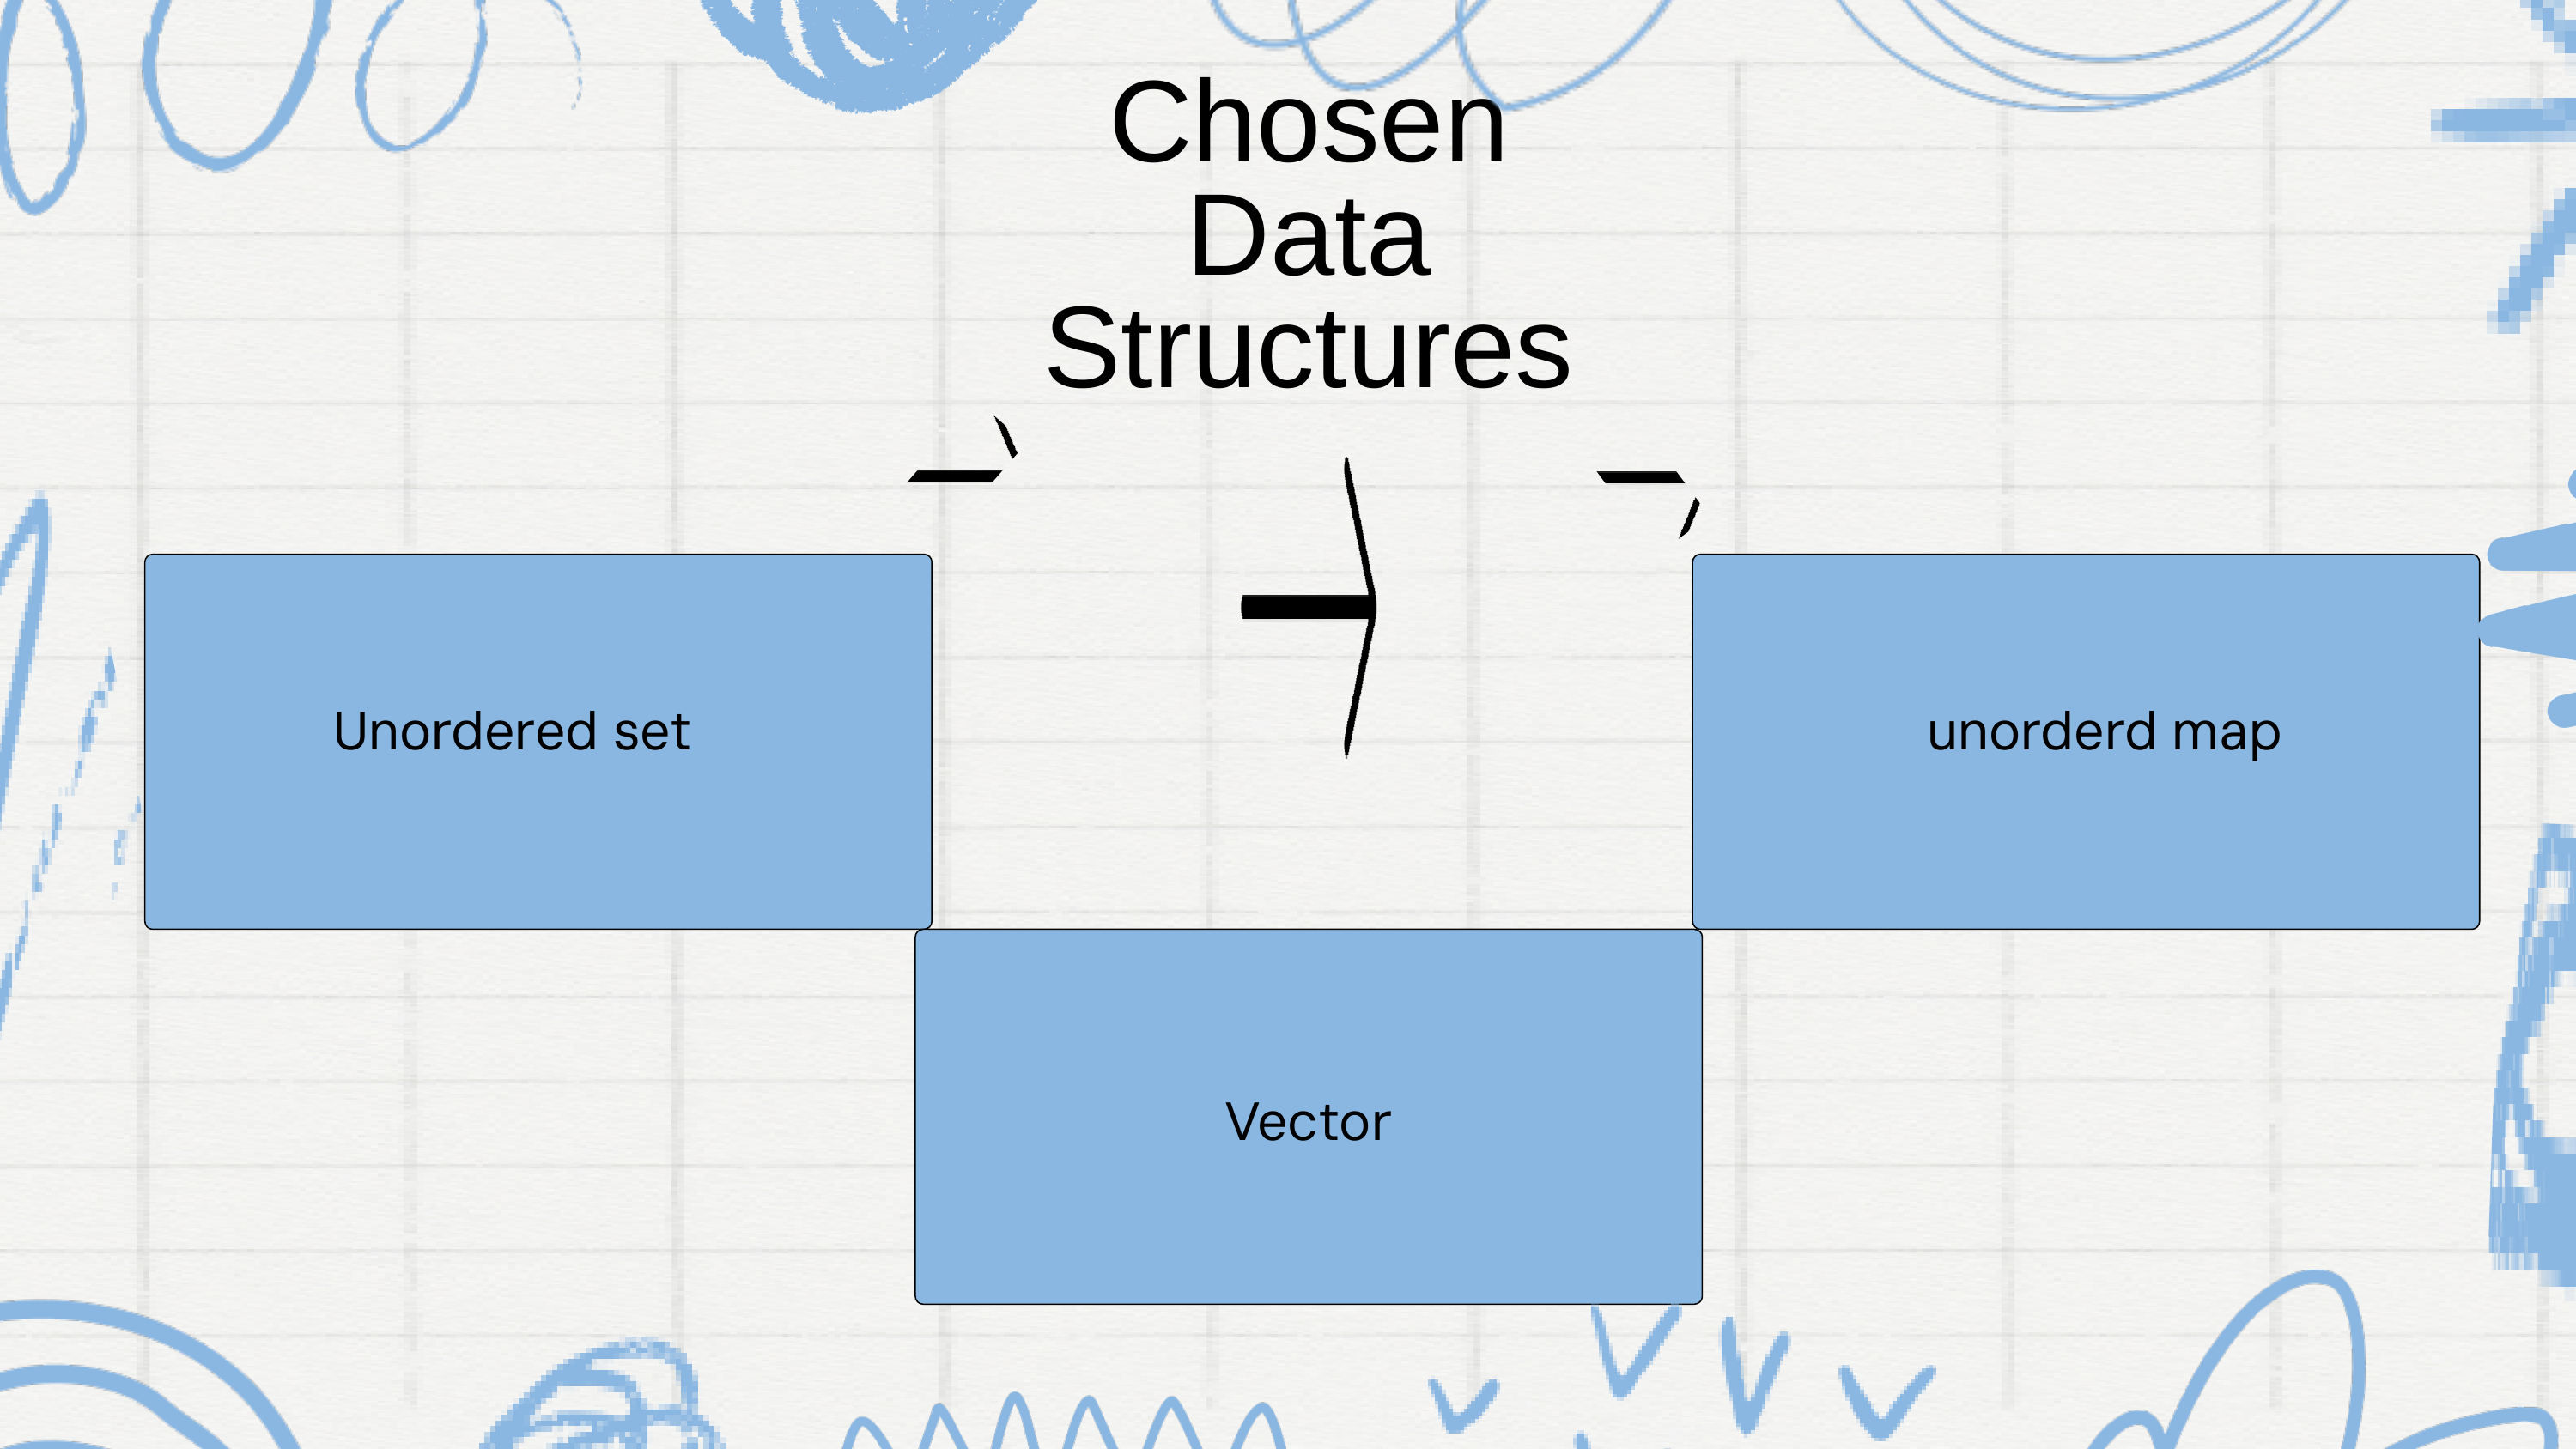

Chosen Data Structures

Unordered set
unorderd map

Vector